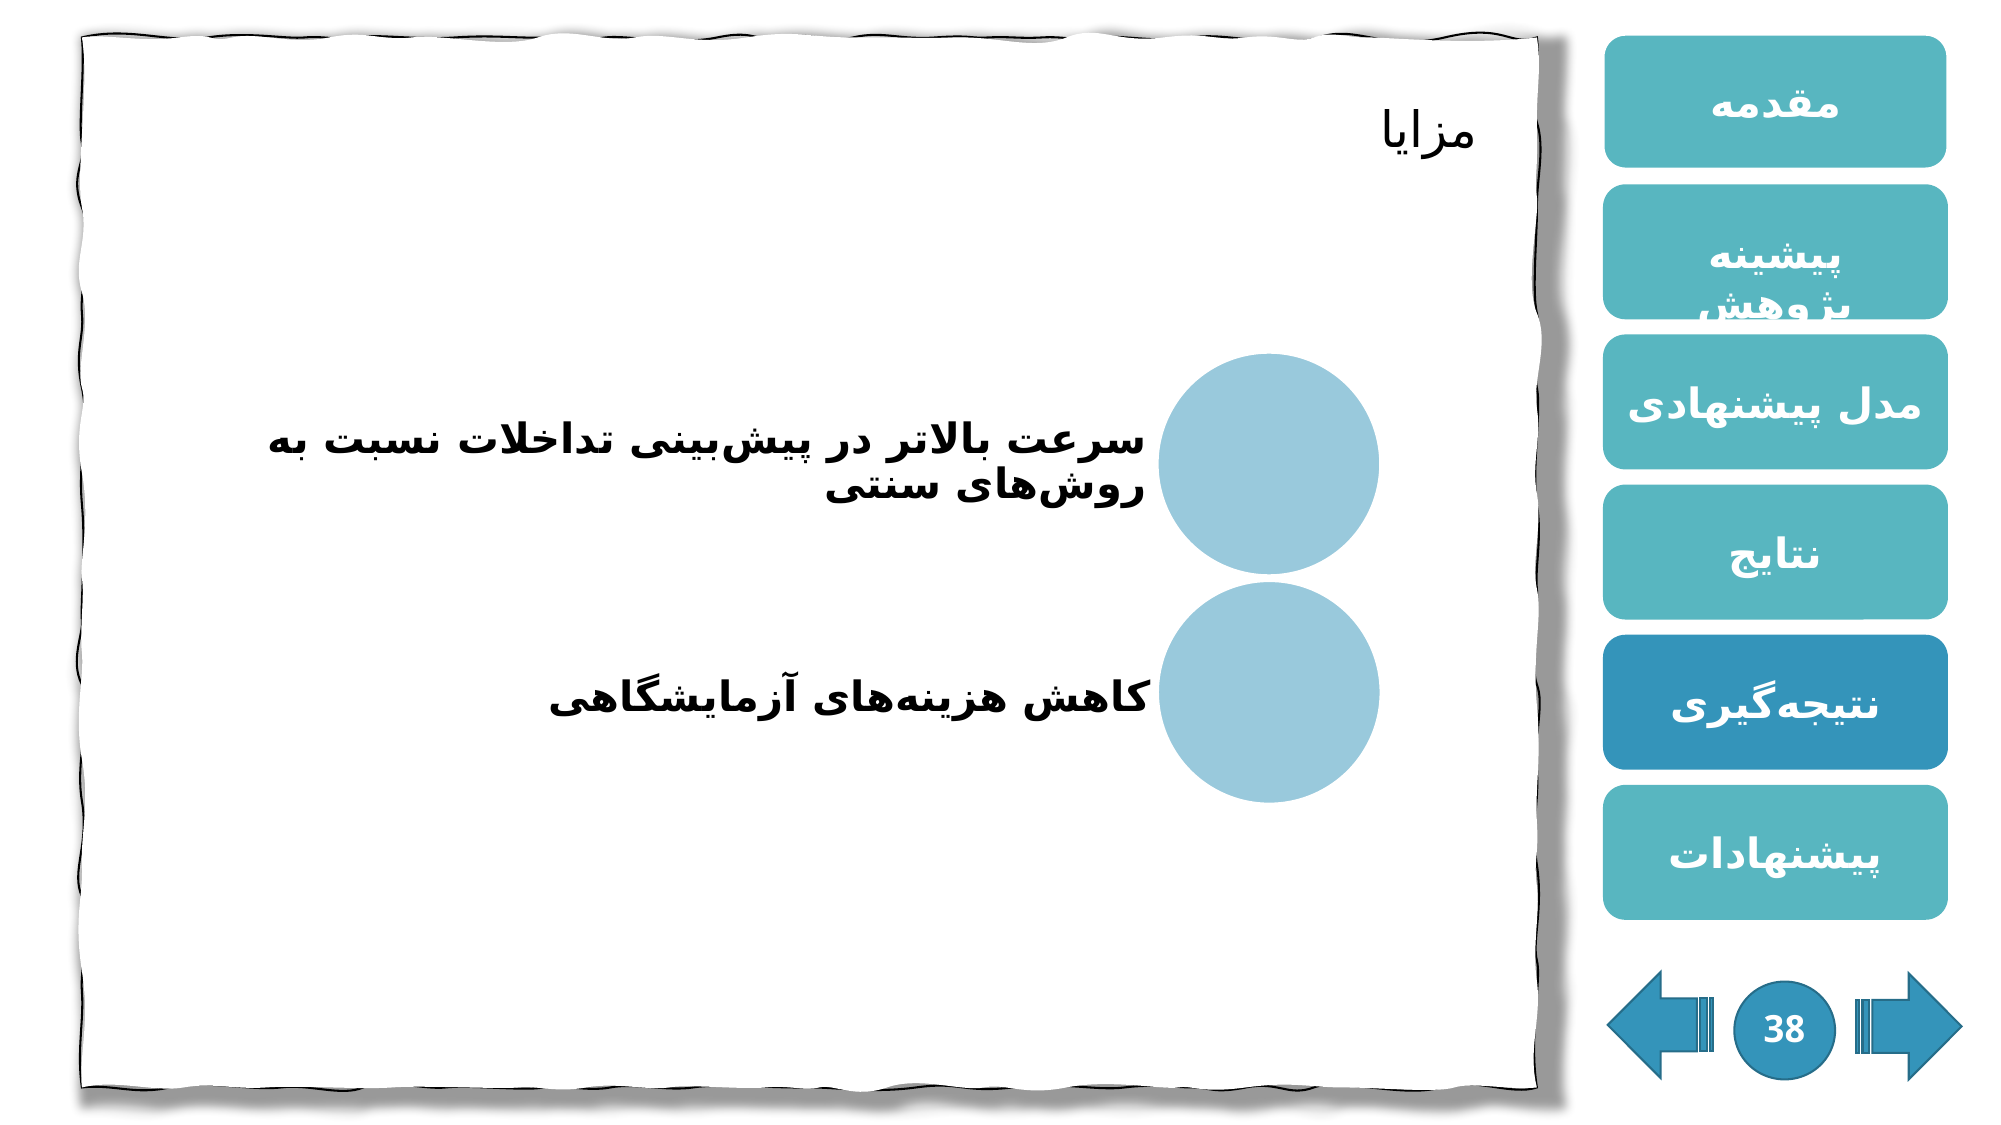

# مزایا
سرعت بالاتر در پیش‌بینی تداخلات نسبت به روش‌های سنتی
کاهش هزینه‌های آزمایشگاهی
38